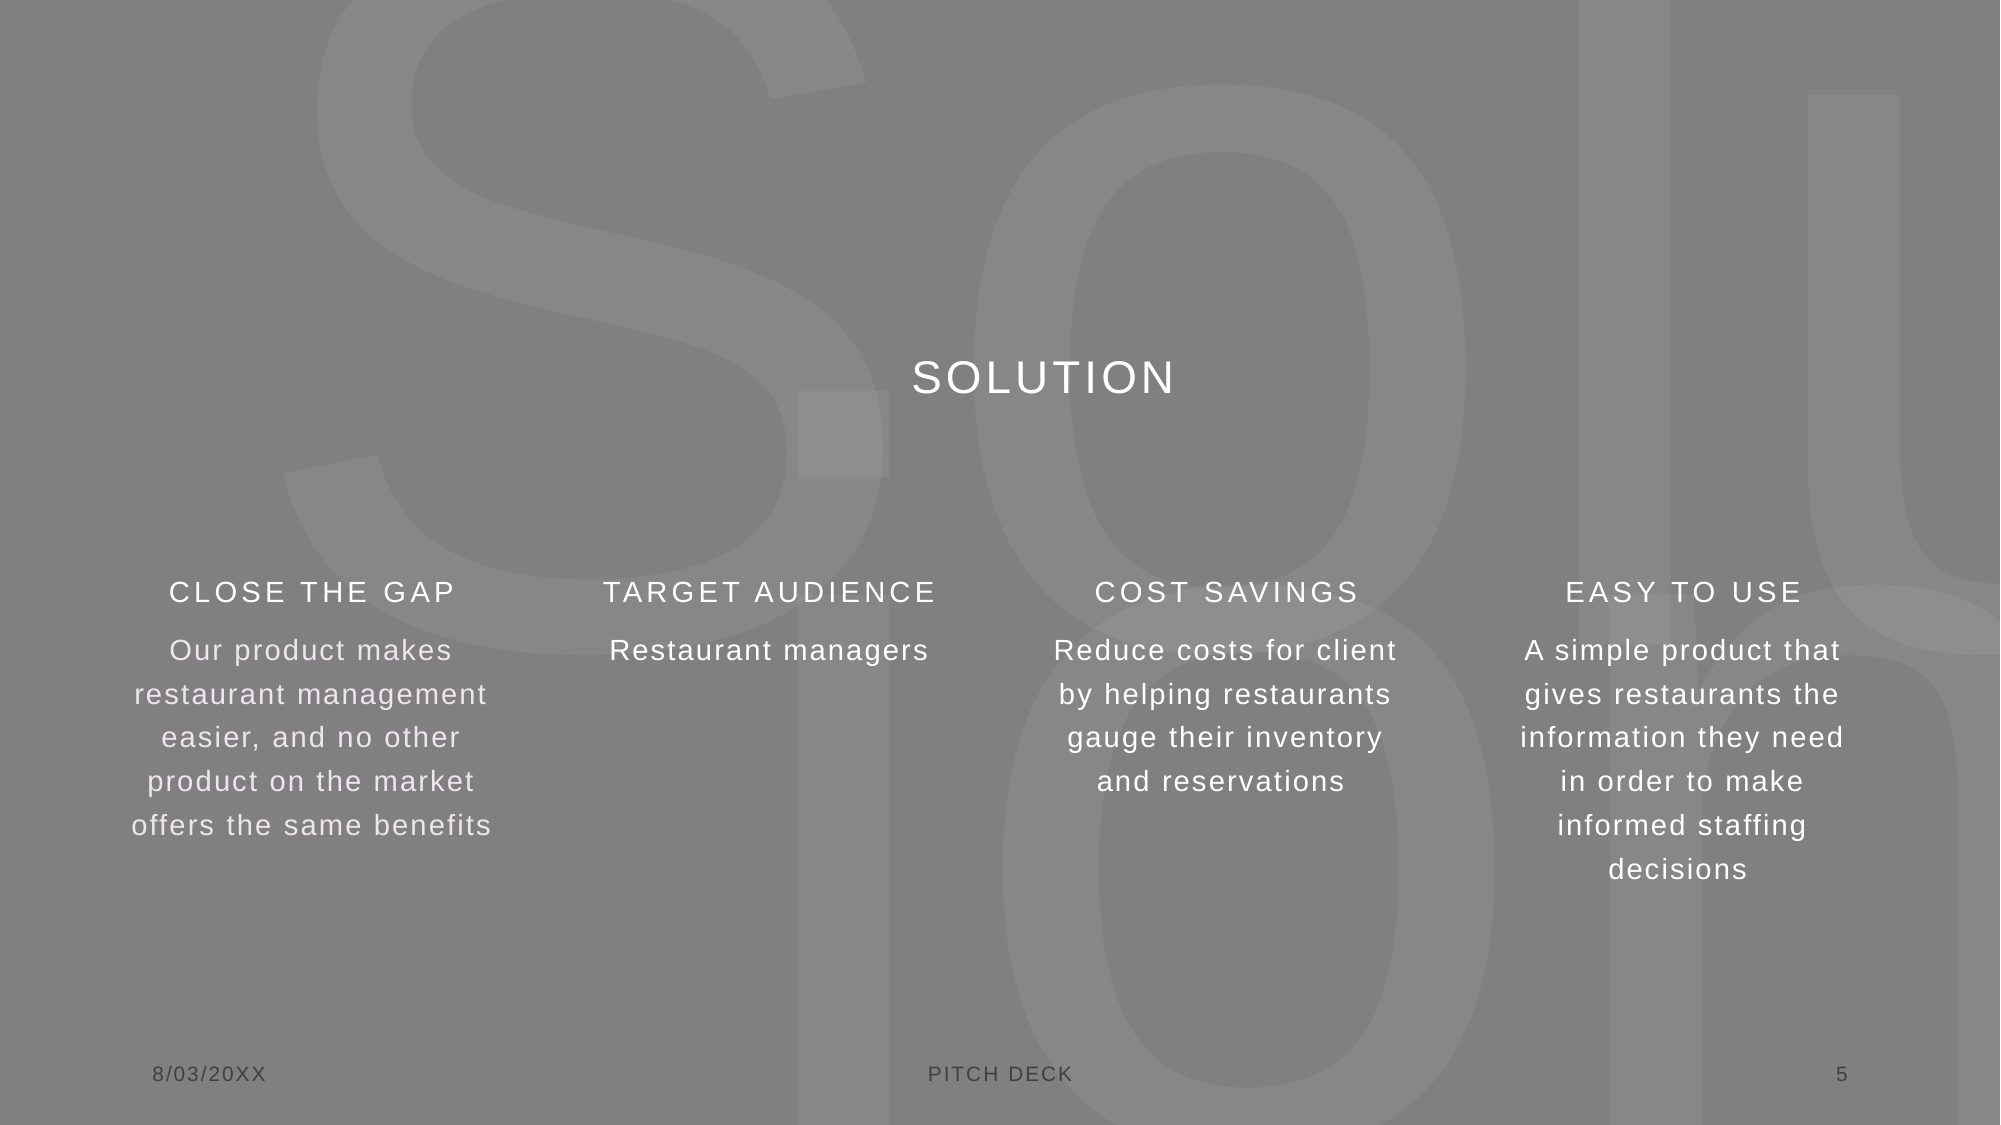

Solution
# Solution
Close the gap
Target audience
Cost savings
Easy to use
Our product makes restaurant management easier, and no other product on the market offers the same benefits​

Restaurant managers
Reduce costs for client by helping restaurants gauge their inventory and reservations ​

A simple product that gives restaurants the information they need in order to make informed staffing decisions ​

8/03/20XX
PITCH DECK
5